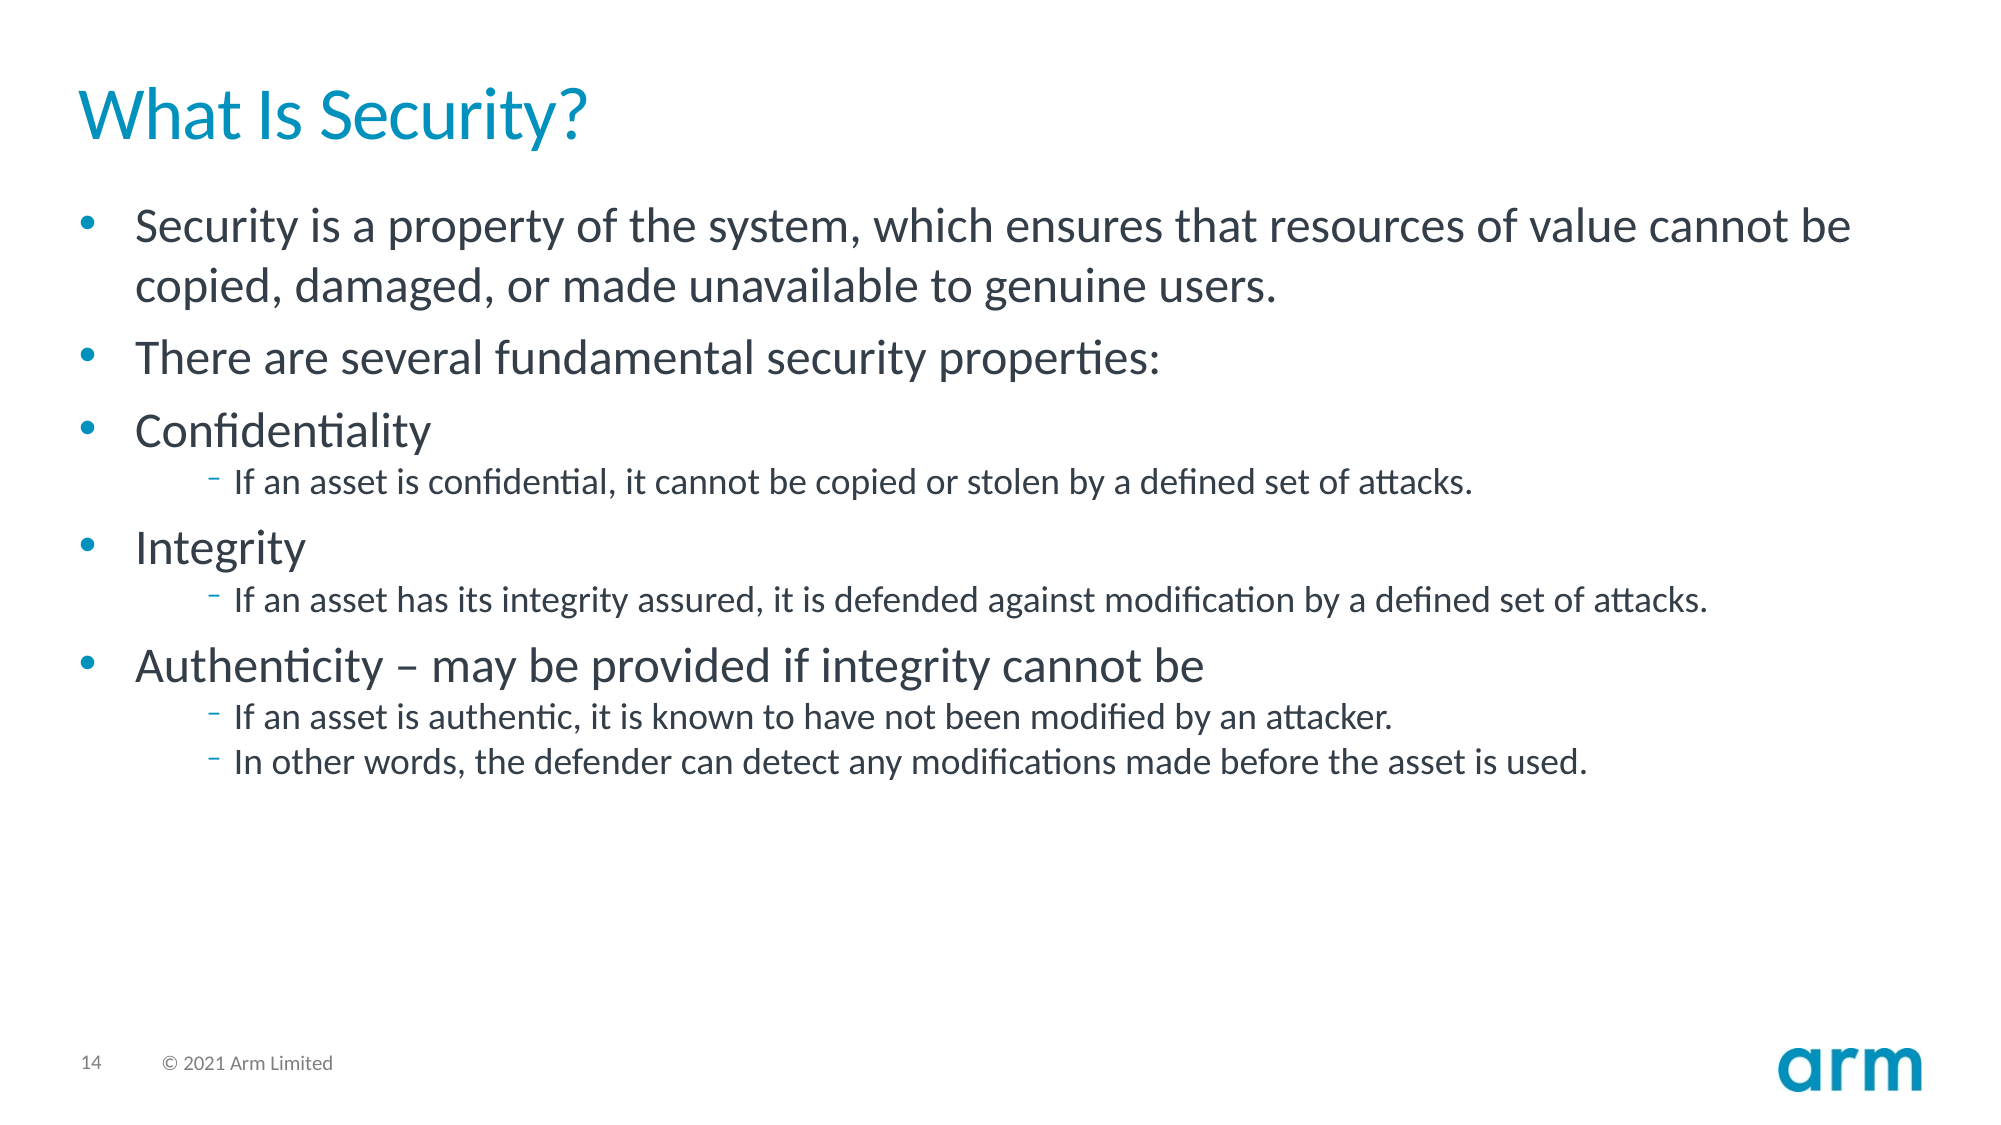

# What Is Security?
Security is a property of the system, which ensures that resources of value cannot be copied, damaged, or made unavailable to genuine users.
There are several fundamental security properties:
Confidentiality
If an asset is confidential, it cannot be copied or stolen by a defined set of attacks.
Integrity
If an asset has its integrity assured, it is defended against modification by a defined set of attacks.
Authenticity – may be provided if integrity cannot be
If an asset is authentic, it is known to have not been modified by an attacker.
In other words, the defender can detect any modifications made before the asset is used.